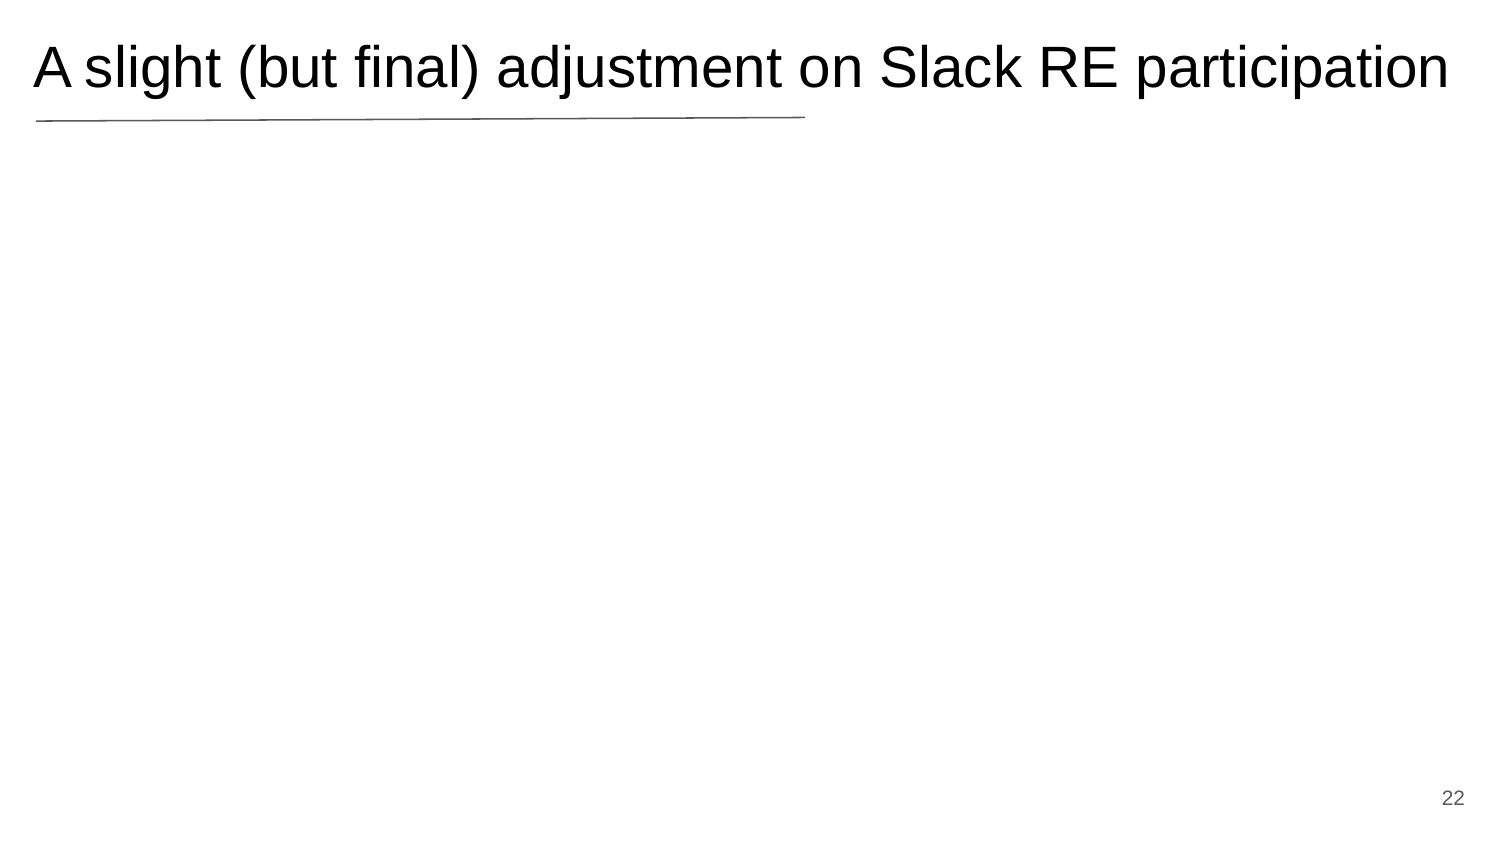

A slight (but final) adjustment on Slack RE participation
22